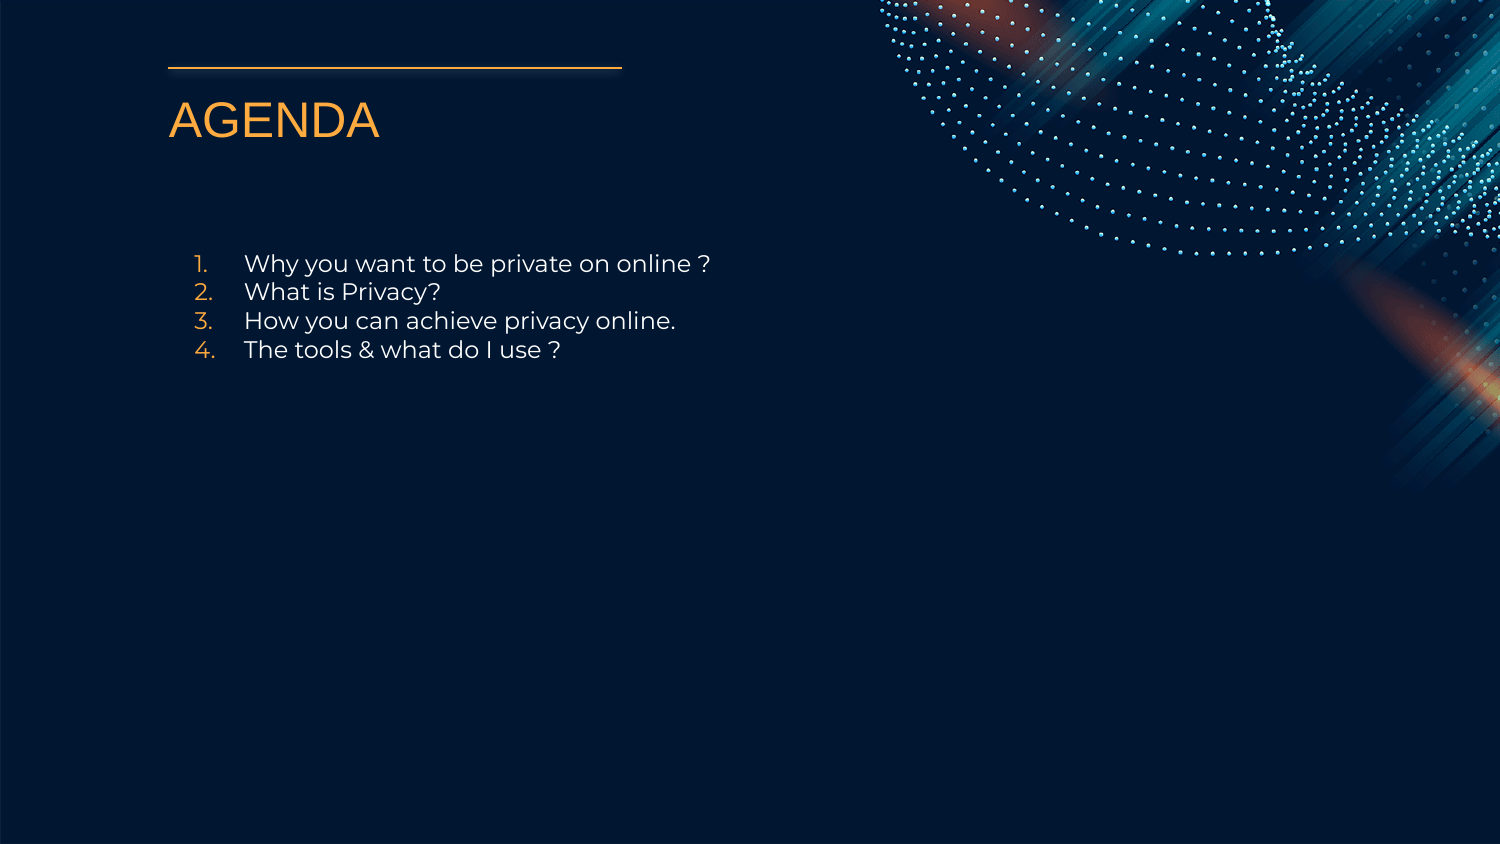

# AGENDA

Why you want to be private on online ?
What is Privacy?
How you can achieve privacy online.
The tools & what do I use ?